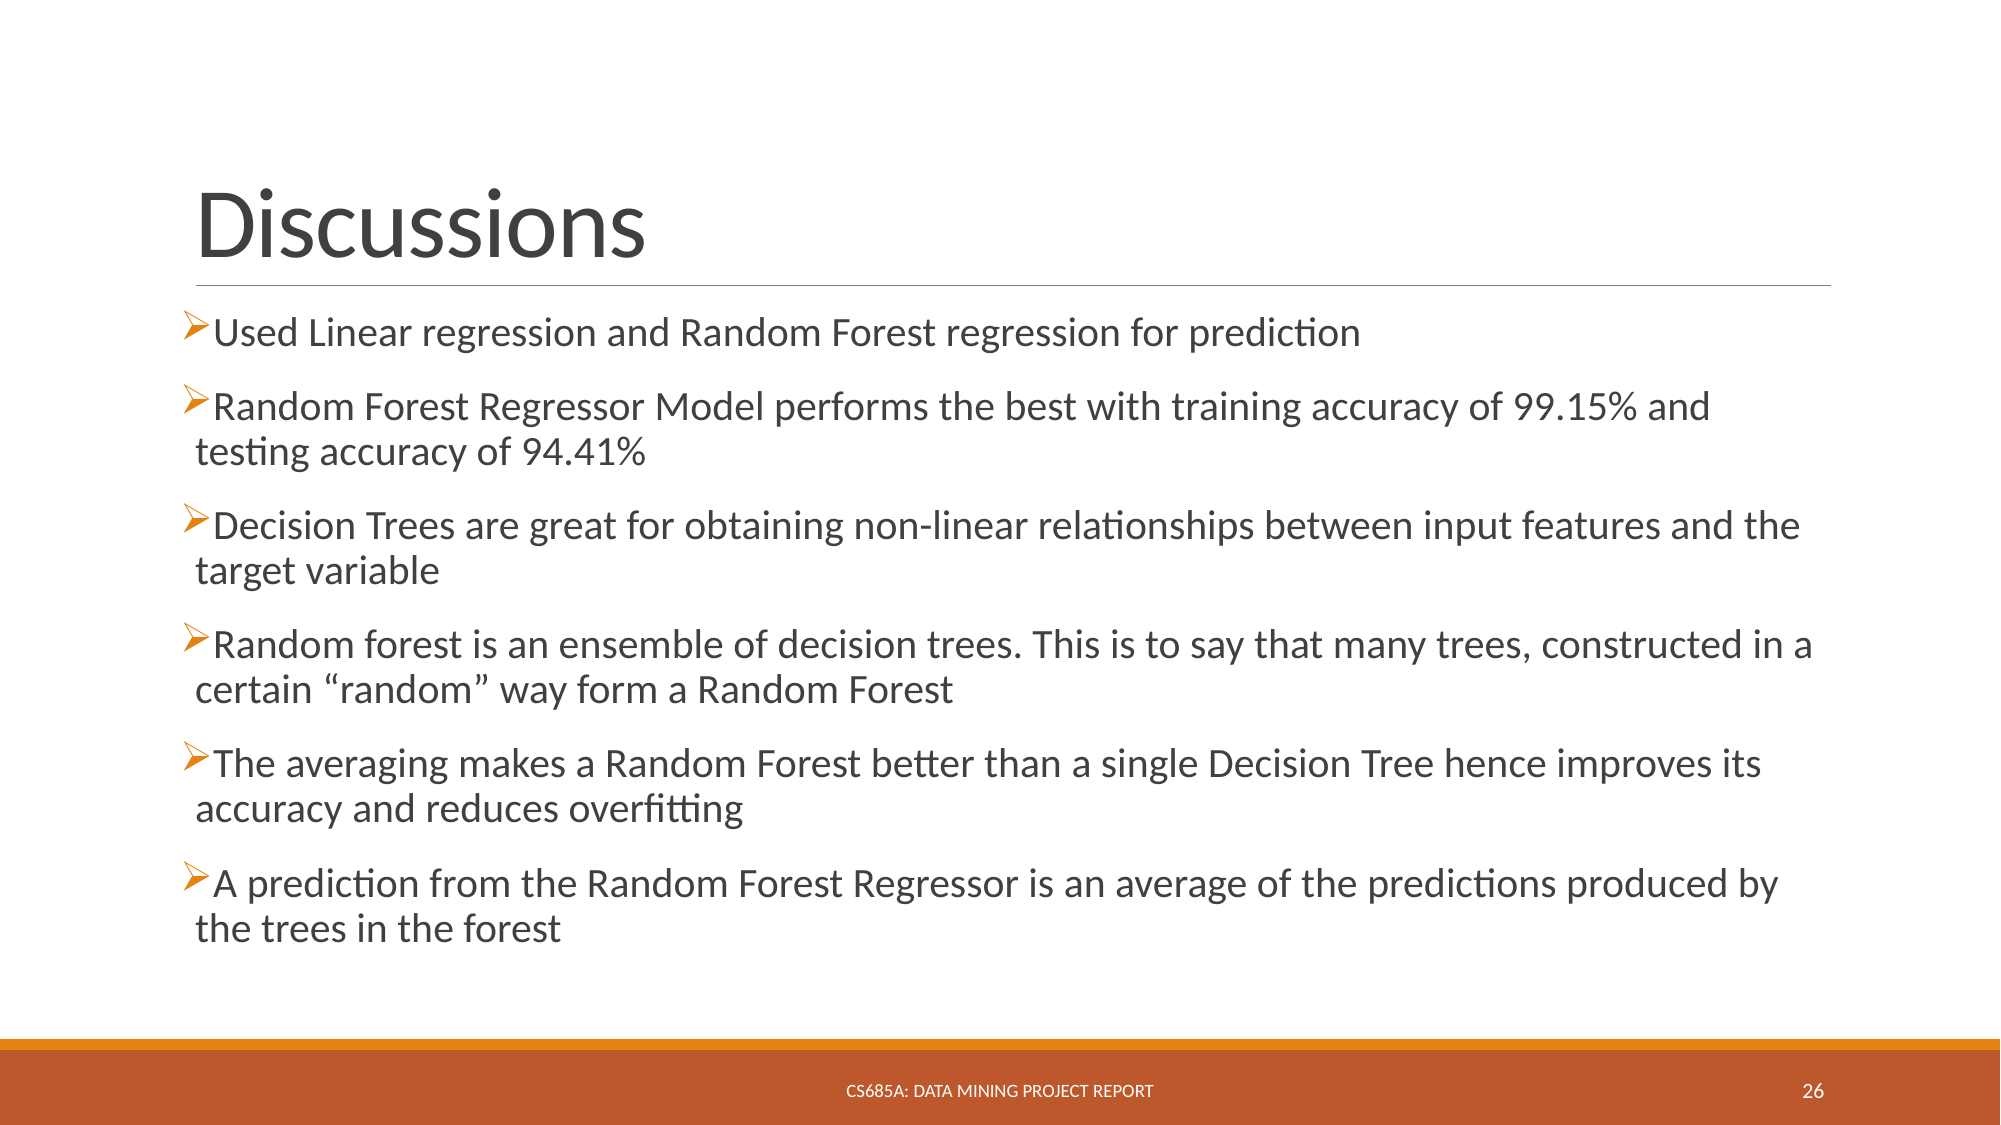

# Discussions
Used Linear regression and Random Forest regression for prediction
Random Forest Regressor Model performs the best with training accuracy of 99.15% and testing accuracy of 94.41%
Decision Trees are great for obtaining non-linear relationships between input features and the target variable
Random forest is an ensemble of decision trees. This is to say that many trees, constructed in a certain “random” way form a Random Forest
The averaging makes a Random Forest better than a single Decision Tree hence improves its accuracy and reduces overfitting
A prediction from the Random Forest Regressor is an average of the predictions produced by the trees in the forest
CS685A: Data Mining Project Report
26